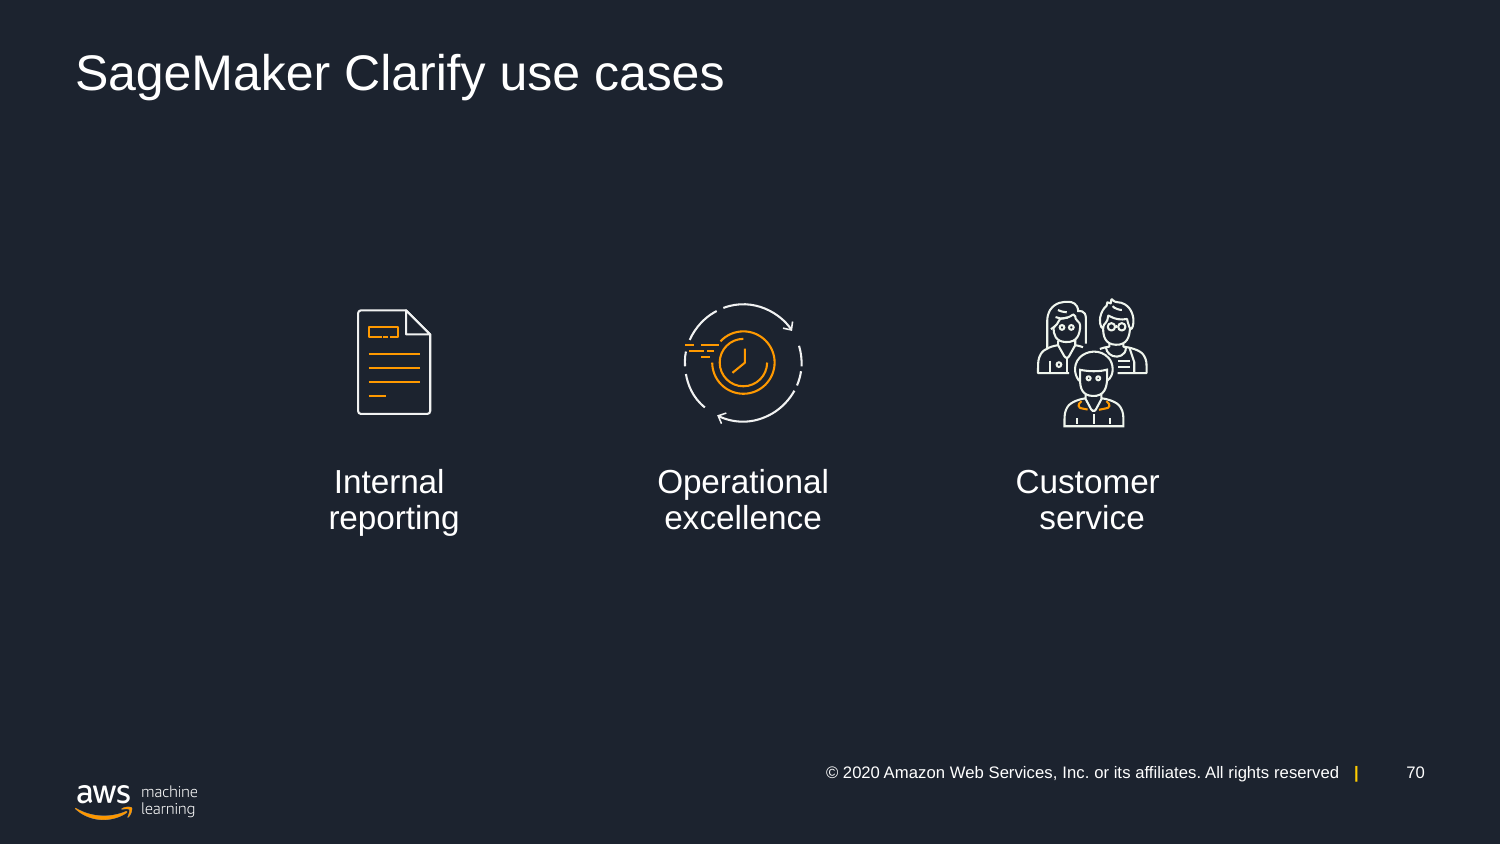

# SageMaker Clarify use cases

Internal
reporting
Operational excellence
Customer
service